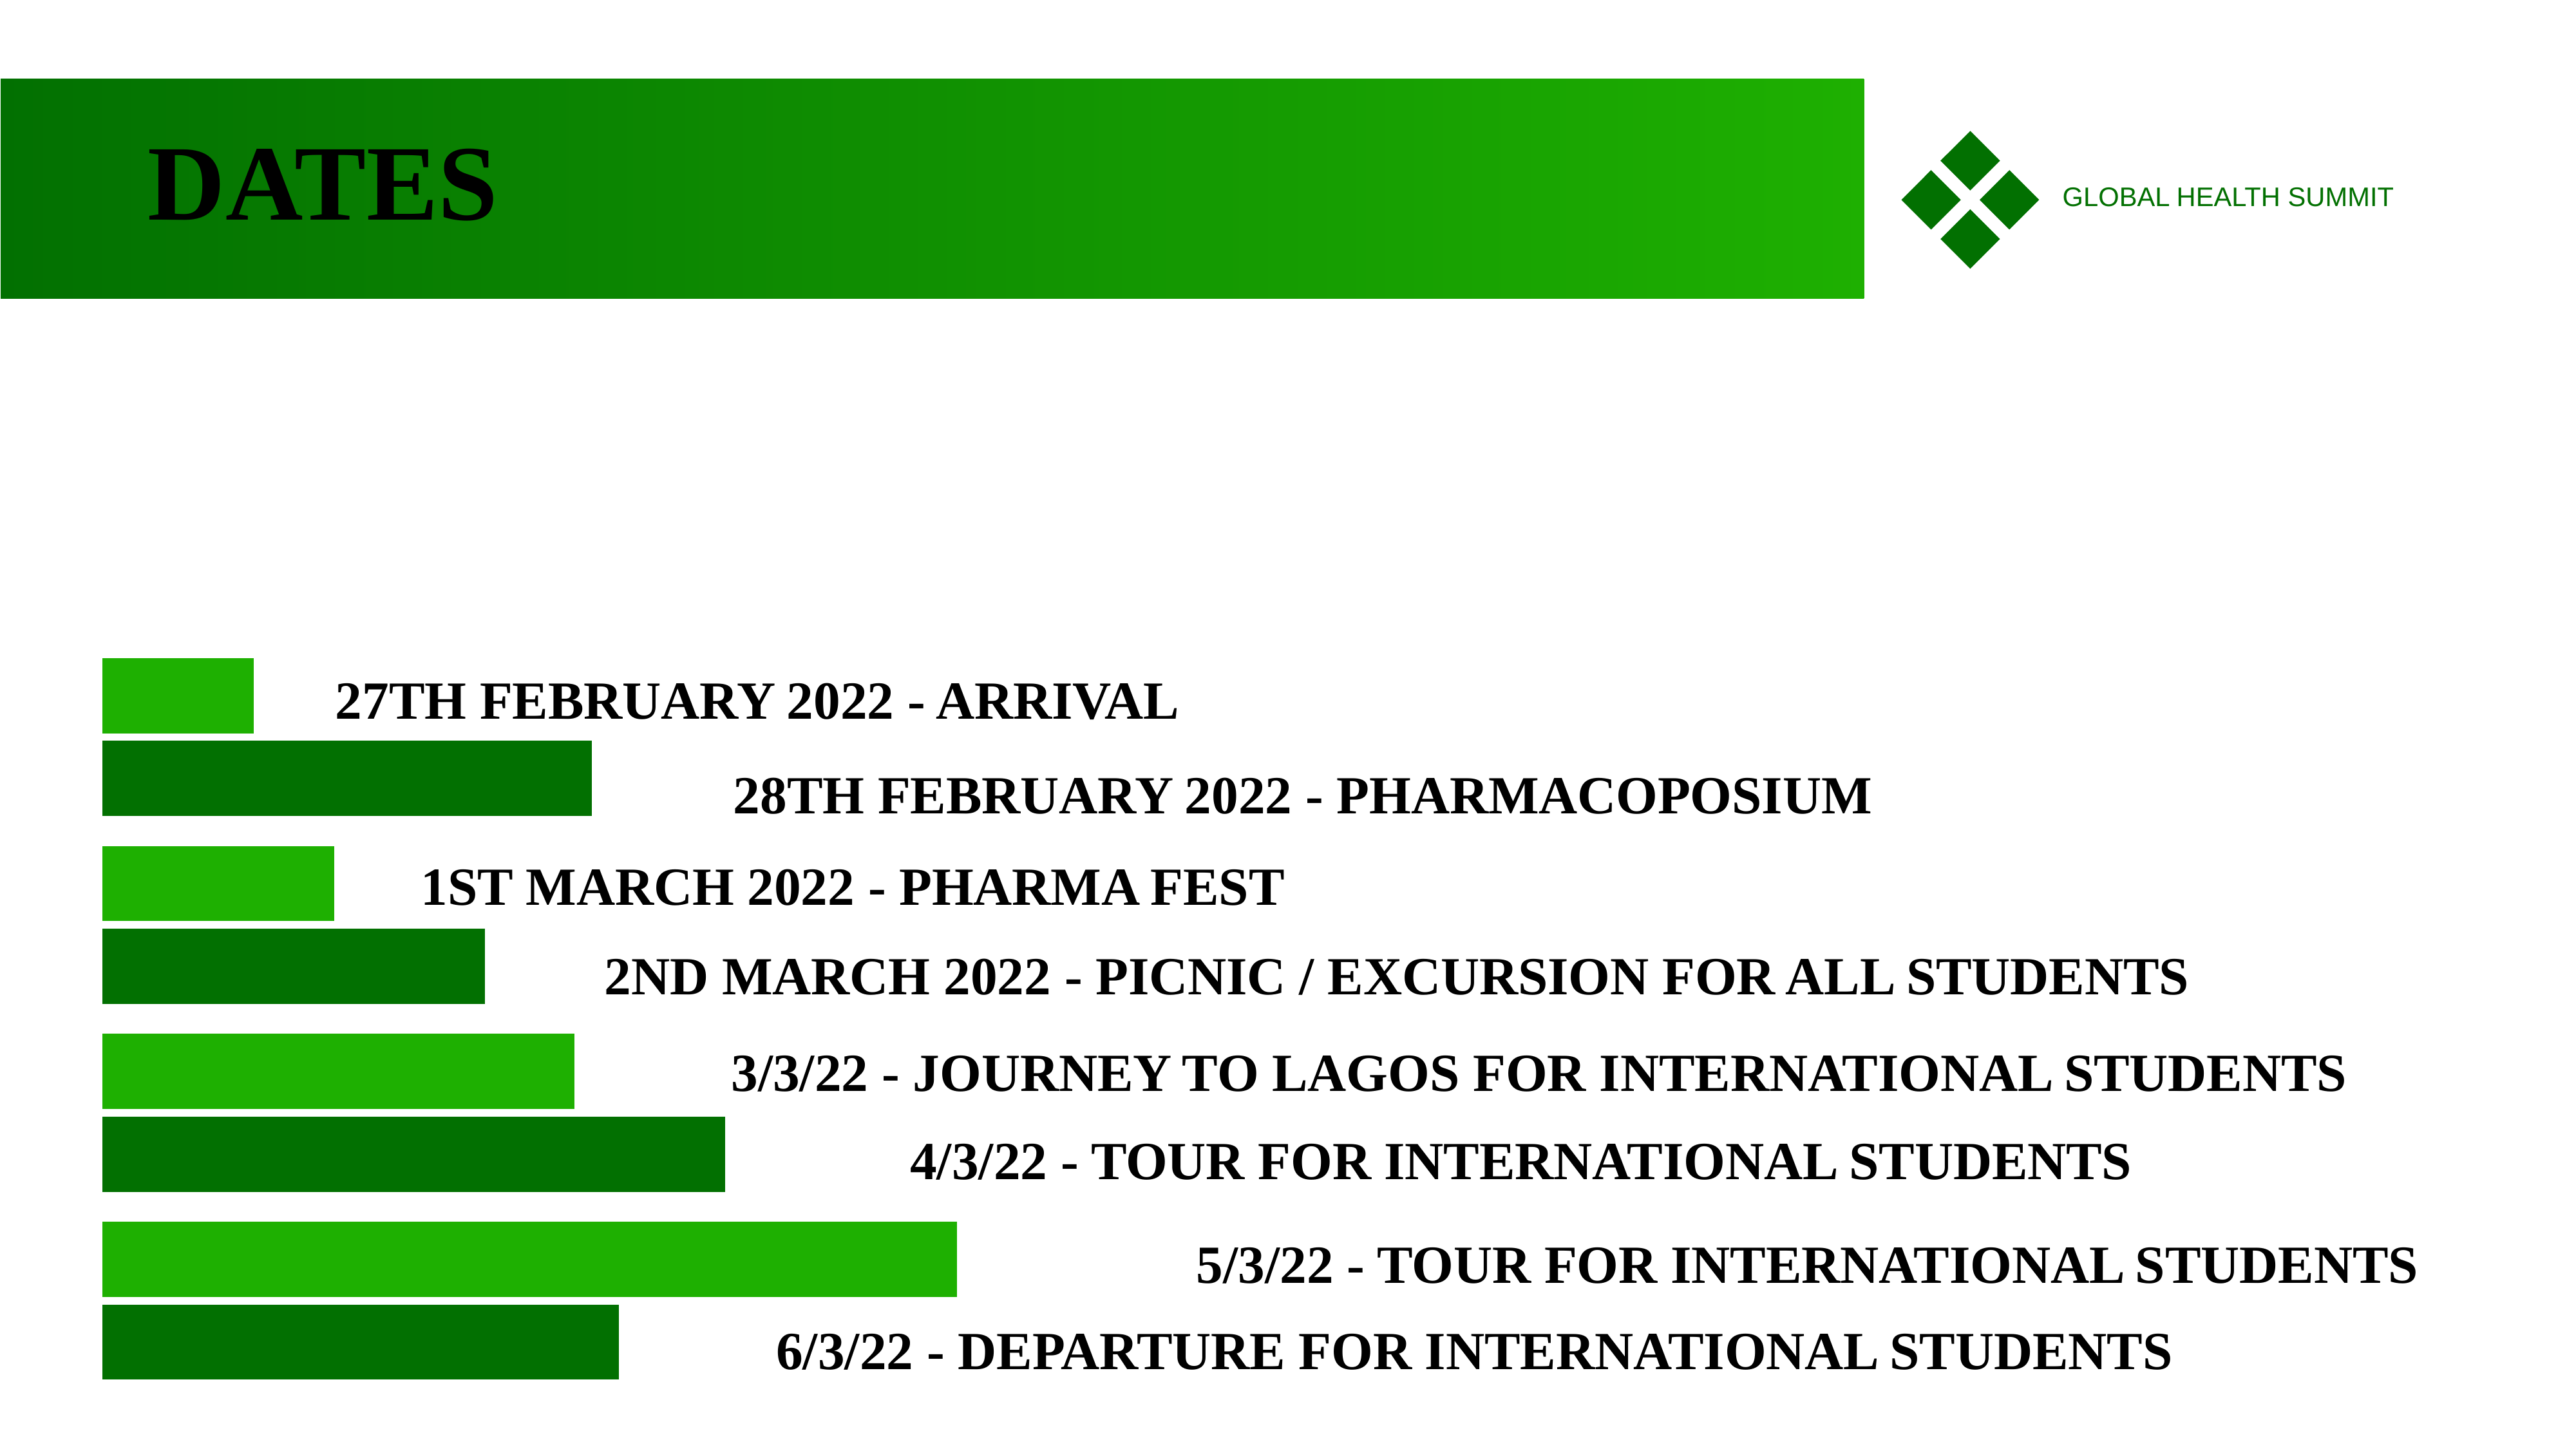

GLOBAL HEALTH SUMMIT
DATES

### Chart

| Category | Bölge 1 | Bölge 2 |
|---|---|---|
| Nisan | 17.0 | 55.0 |
| Mayıs | 26.0 | 43.0 |
| Haziran | 53.0 | 70.0 |
| Temmuz | 96.0 | 58.0 |
27TH FEBRUARY 2022 - ARRIVAL
28TH FEBRUARY 2022 - PHARMACOPOSIUM
1ST MARCH 2022 - PHARMA FEST
2ND MARCH 2022 - PICNIC / EXCURSION FOR ALL STUDENTS
3/3/22 - JOURNEY TO LAGOS FOR INTERNATIONAL STUDENTS
4/3/22 - TOUR FOR INTERNATIONAL STUDENTS
5/3/22 - TOUR FOR INTERNATIONAL STUDENTS
6/3/22 - DEPARTURE FOR INTERNATIONAL STUDENTS